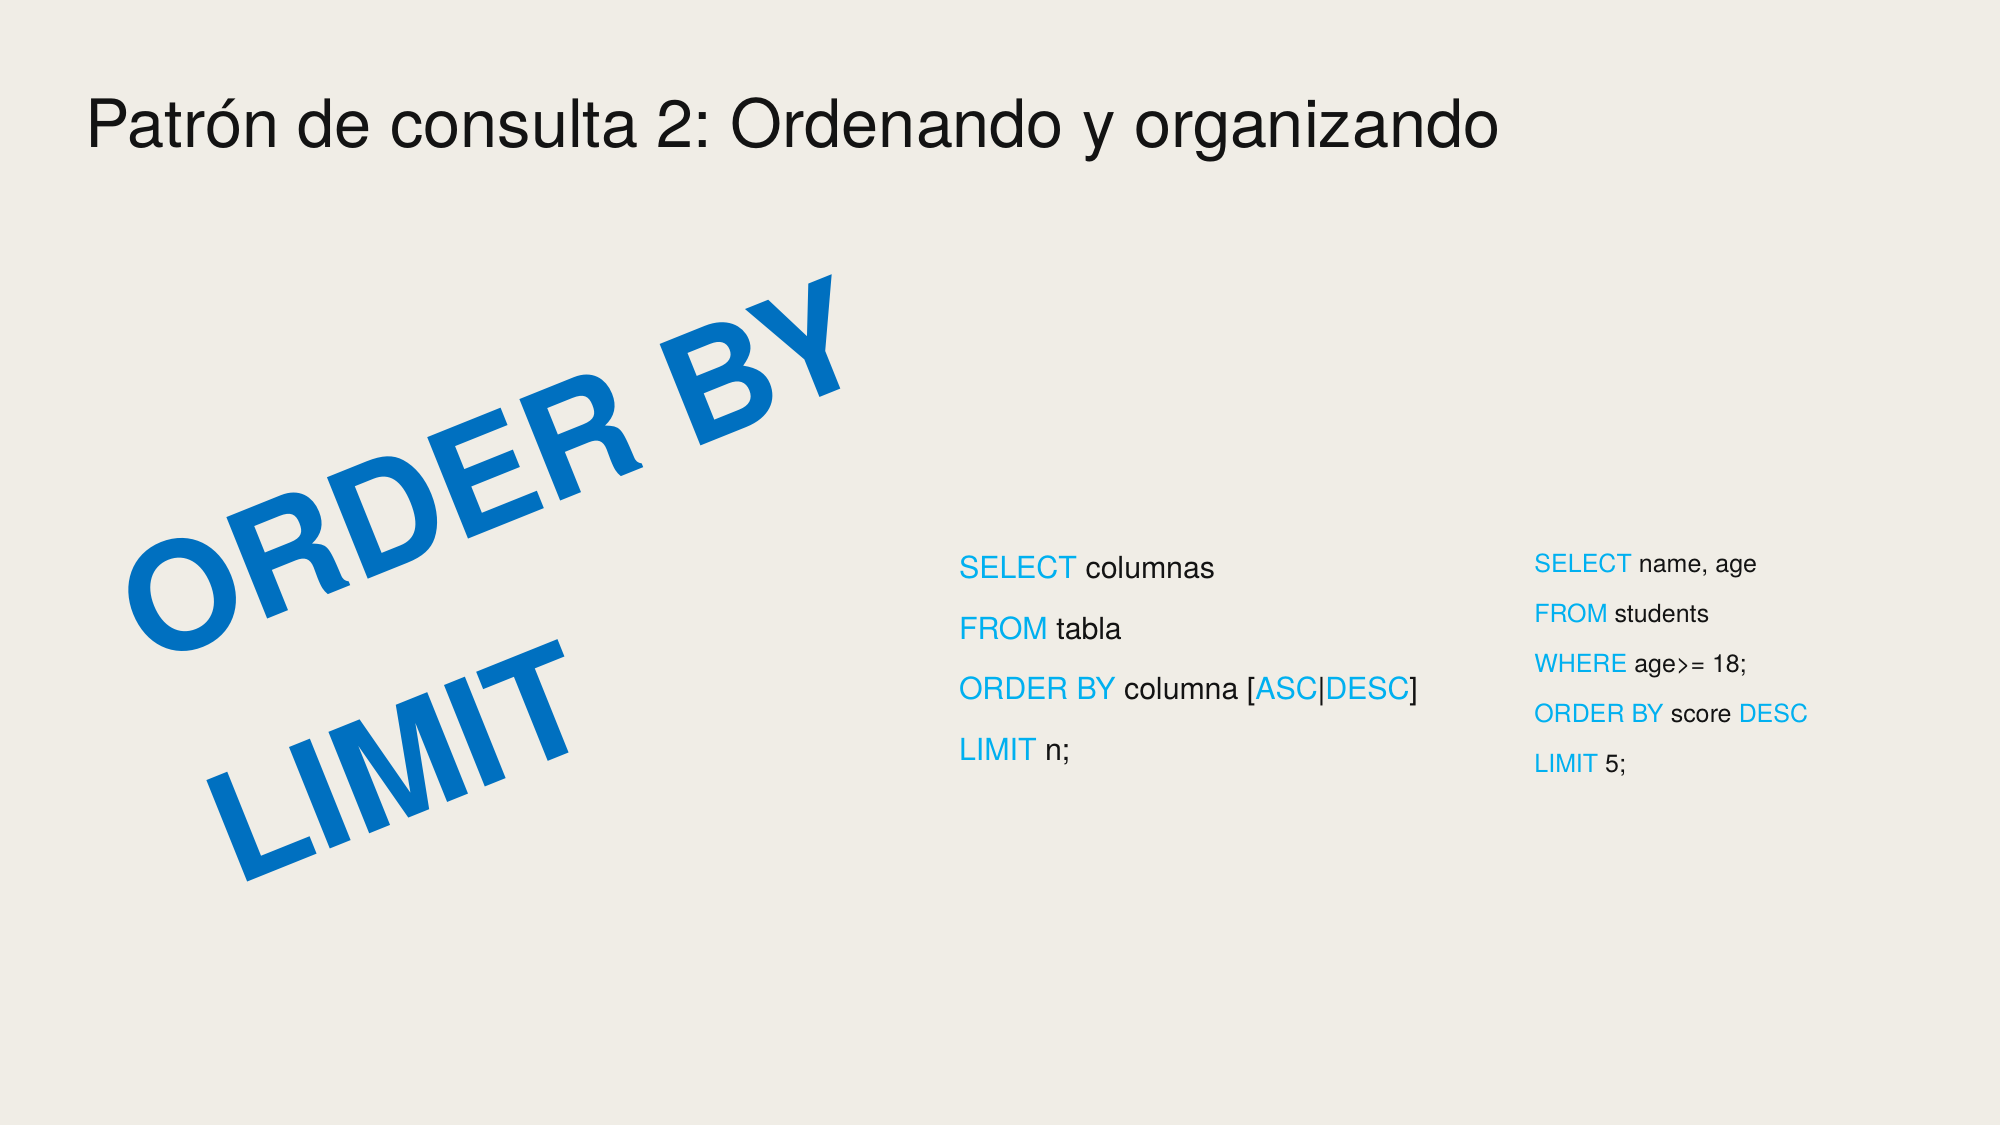

# Patrón de consulta 2: Ordenando y organizando
ORDER BY
LIMIT
SELECT columnas
FROM tabla
ORDER BY columna [ASC|DESC]
LIMIT n;
SELECT name, age
FROM students
WHERE age>= 18;
ORDER BY score DESC
LIMIT 5;